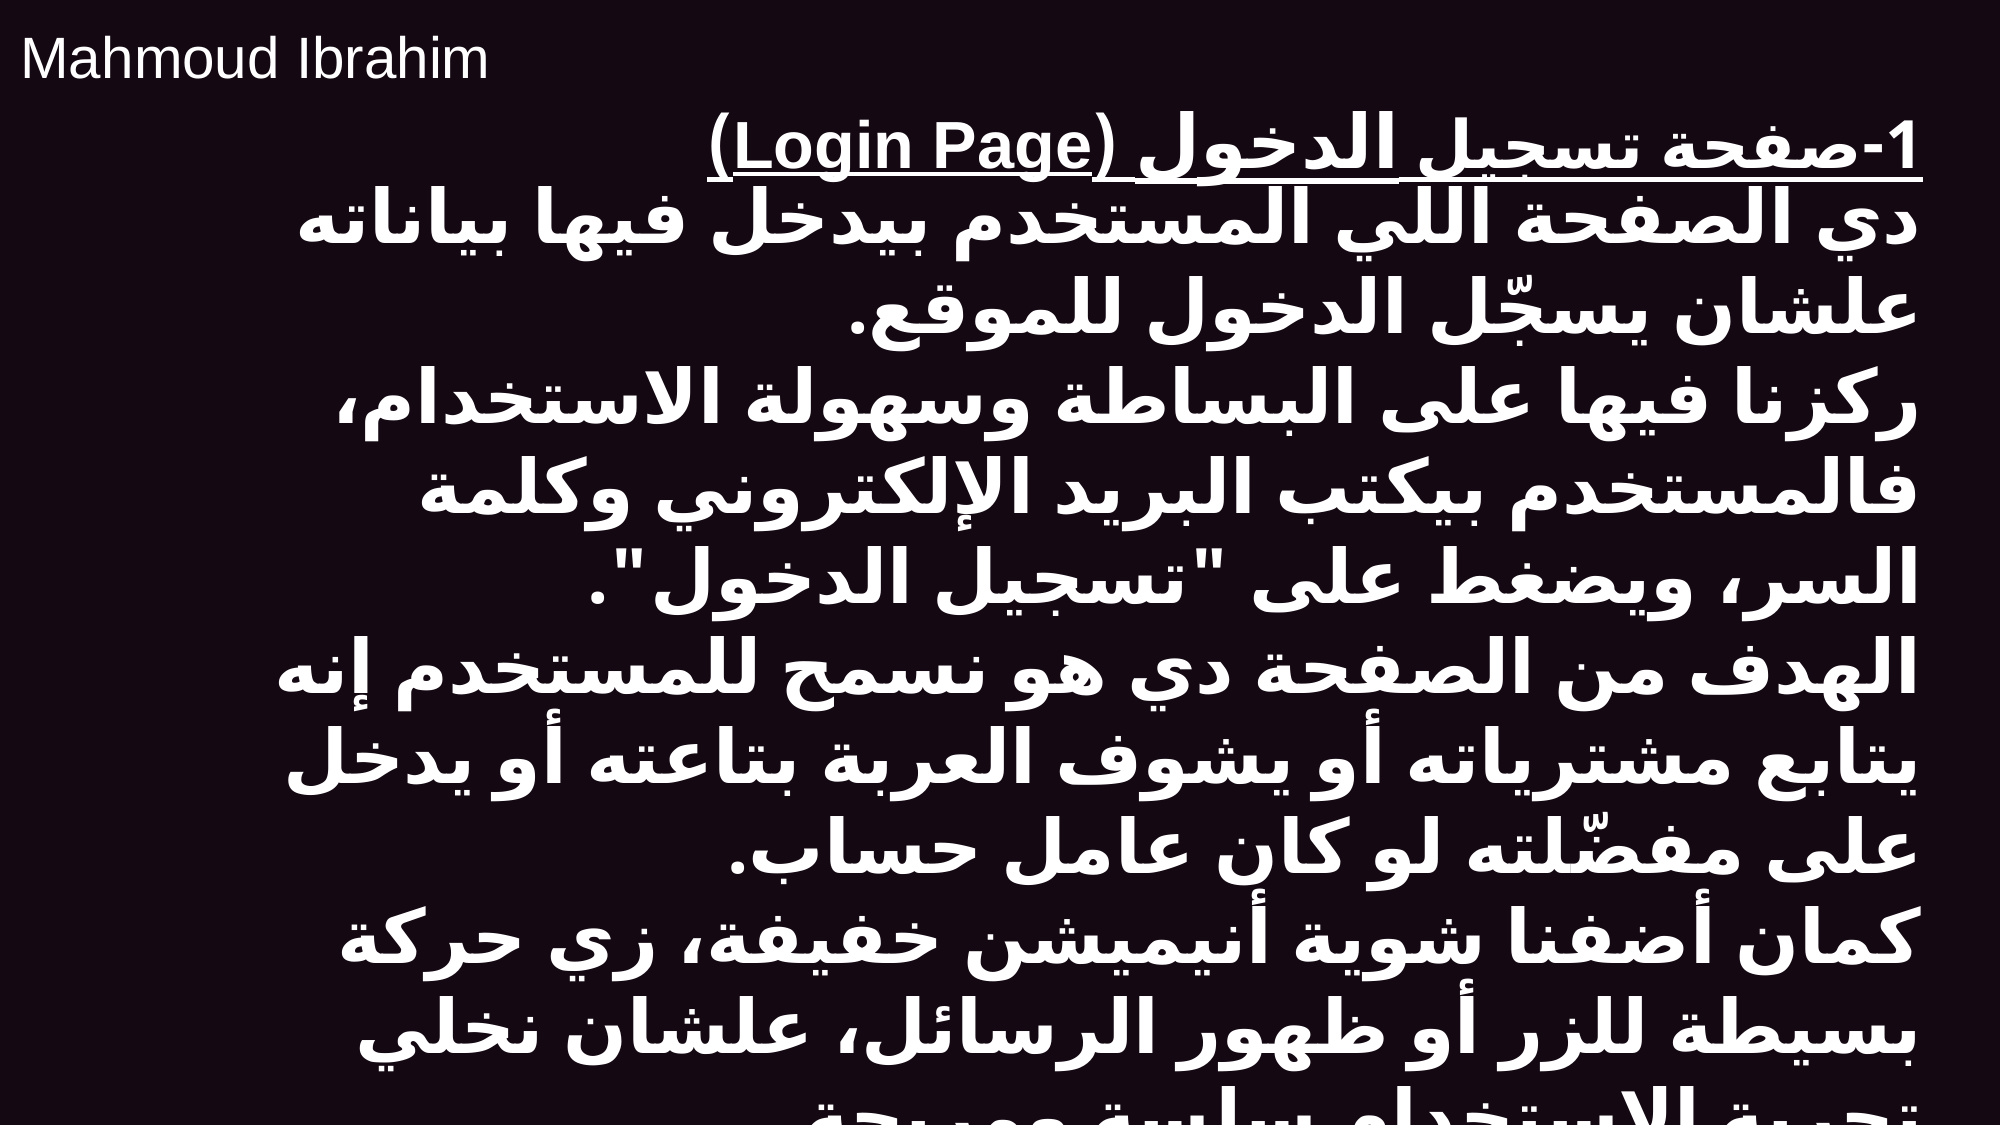

Mahmoud Ibrahim
1-صفحة تسجيل الدخول (Login Page)
دي الصفحة اللي المستخدم بيدخل فيها بياناته علشان يسجّل الدخول للموقع.
ركزنا فيها على البساطة وسهولة الاستخدام، فالمستخدم بيكتب البريد الإلكتروني وكلمة السر، ويضغط على "تسجيل الدخول".
الهدف من الصفحة دي هو نسمح للمستخدم إنه يتابع مشترياته أو يشوف العربة بتاعته أو يدخل على مفضّلته لو كان عامل حساب.
كمان أضفنا شوية أنيميشن خفيفة، زي حركة بسيطة للزر أو ظهور الرسائل، علشان نخلي تجربة الاستخدام سلسة ومريحة.